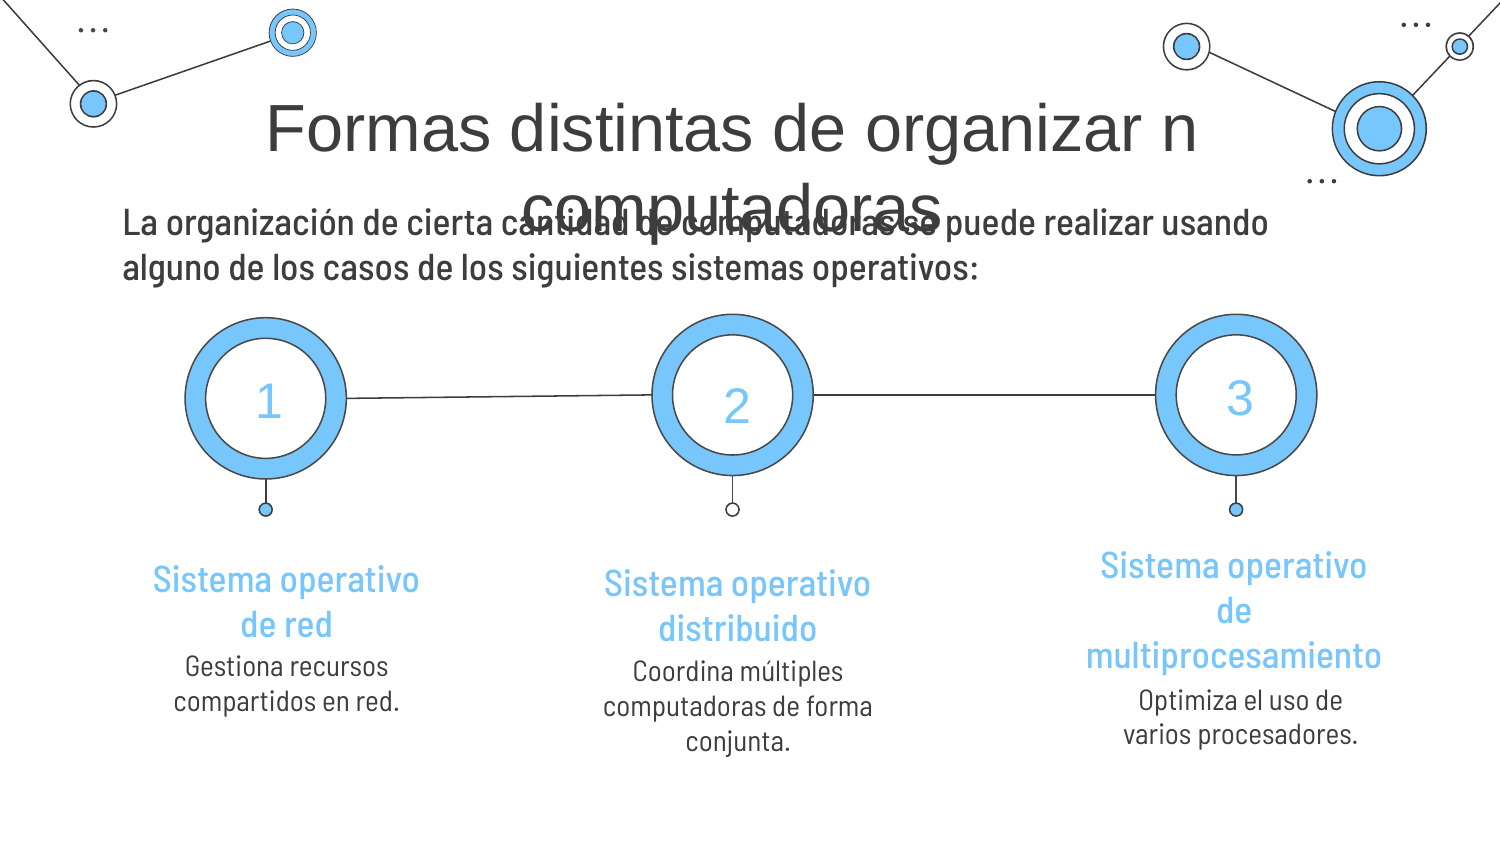

# Formas distintas de organizar n computadoras
La organización de cierta cantidad de computadoras se puede realizar usando
alguno de los casos de los siguientes sistemas operativos:

1
Sistema operativo de red
Gestiona recursos compartidos en red.
2
Sistema operativo distribuido
Coordina múltiples computadoras de forma conjunta.
3
Sistema operativo de multiprocesamiento
Optimiza el uso de varios procesadores.